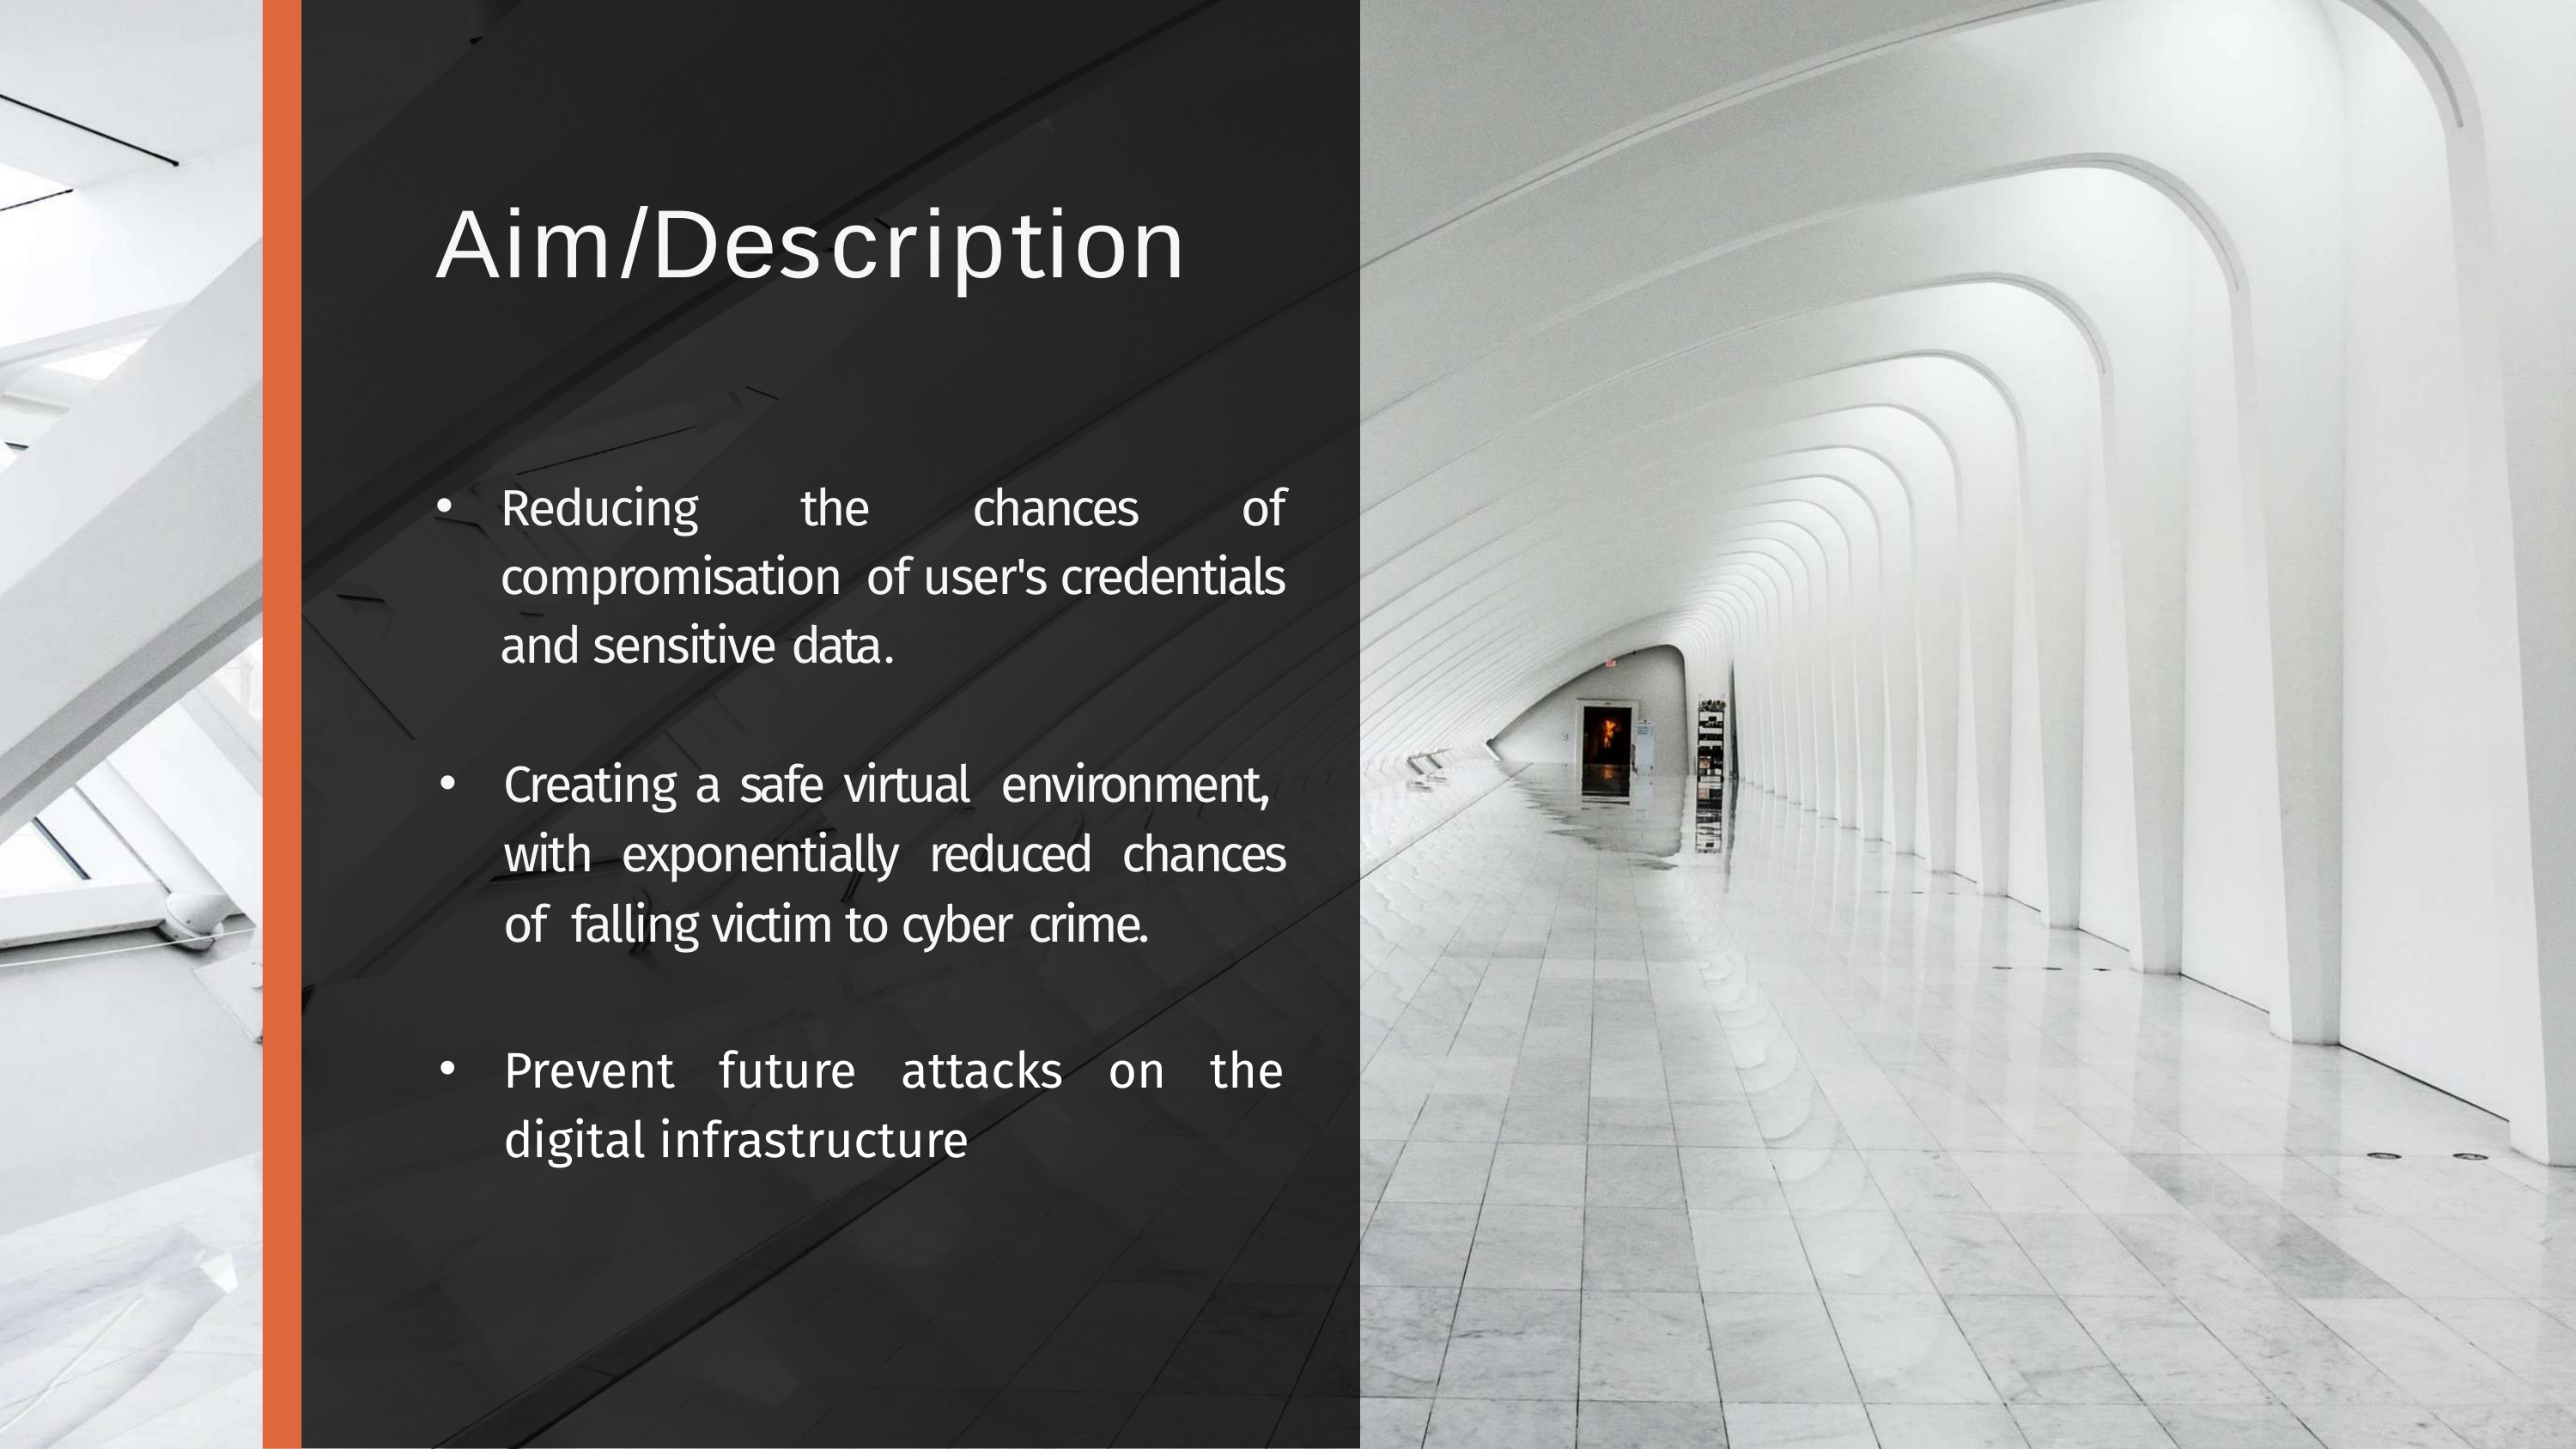

# Aim/Description
Reducing the chances of compromisation  of user's credentials and sensitive data.

Creating a safe virtual environment,  with exponentially reduced chances of  falling victim to cyber crime.

Prevent future attacks on the digital infrastructure